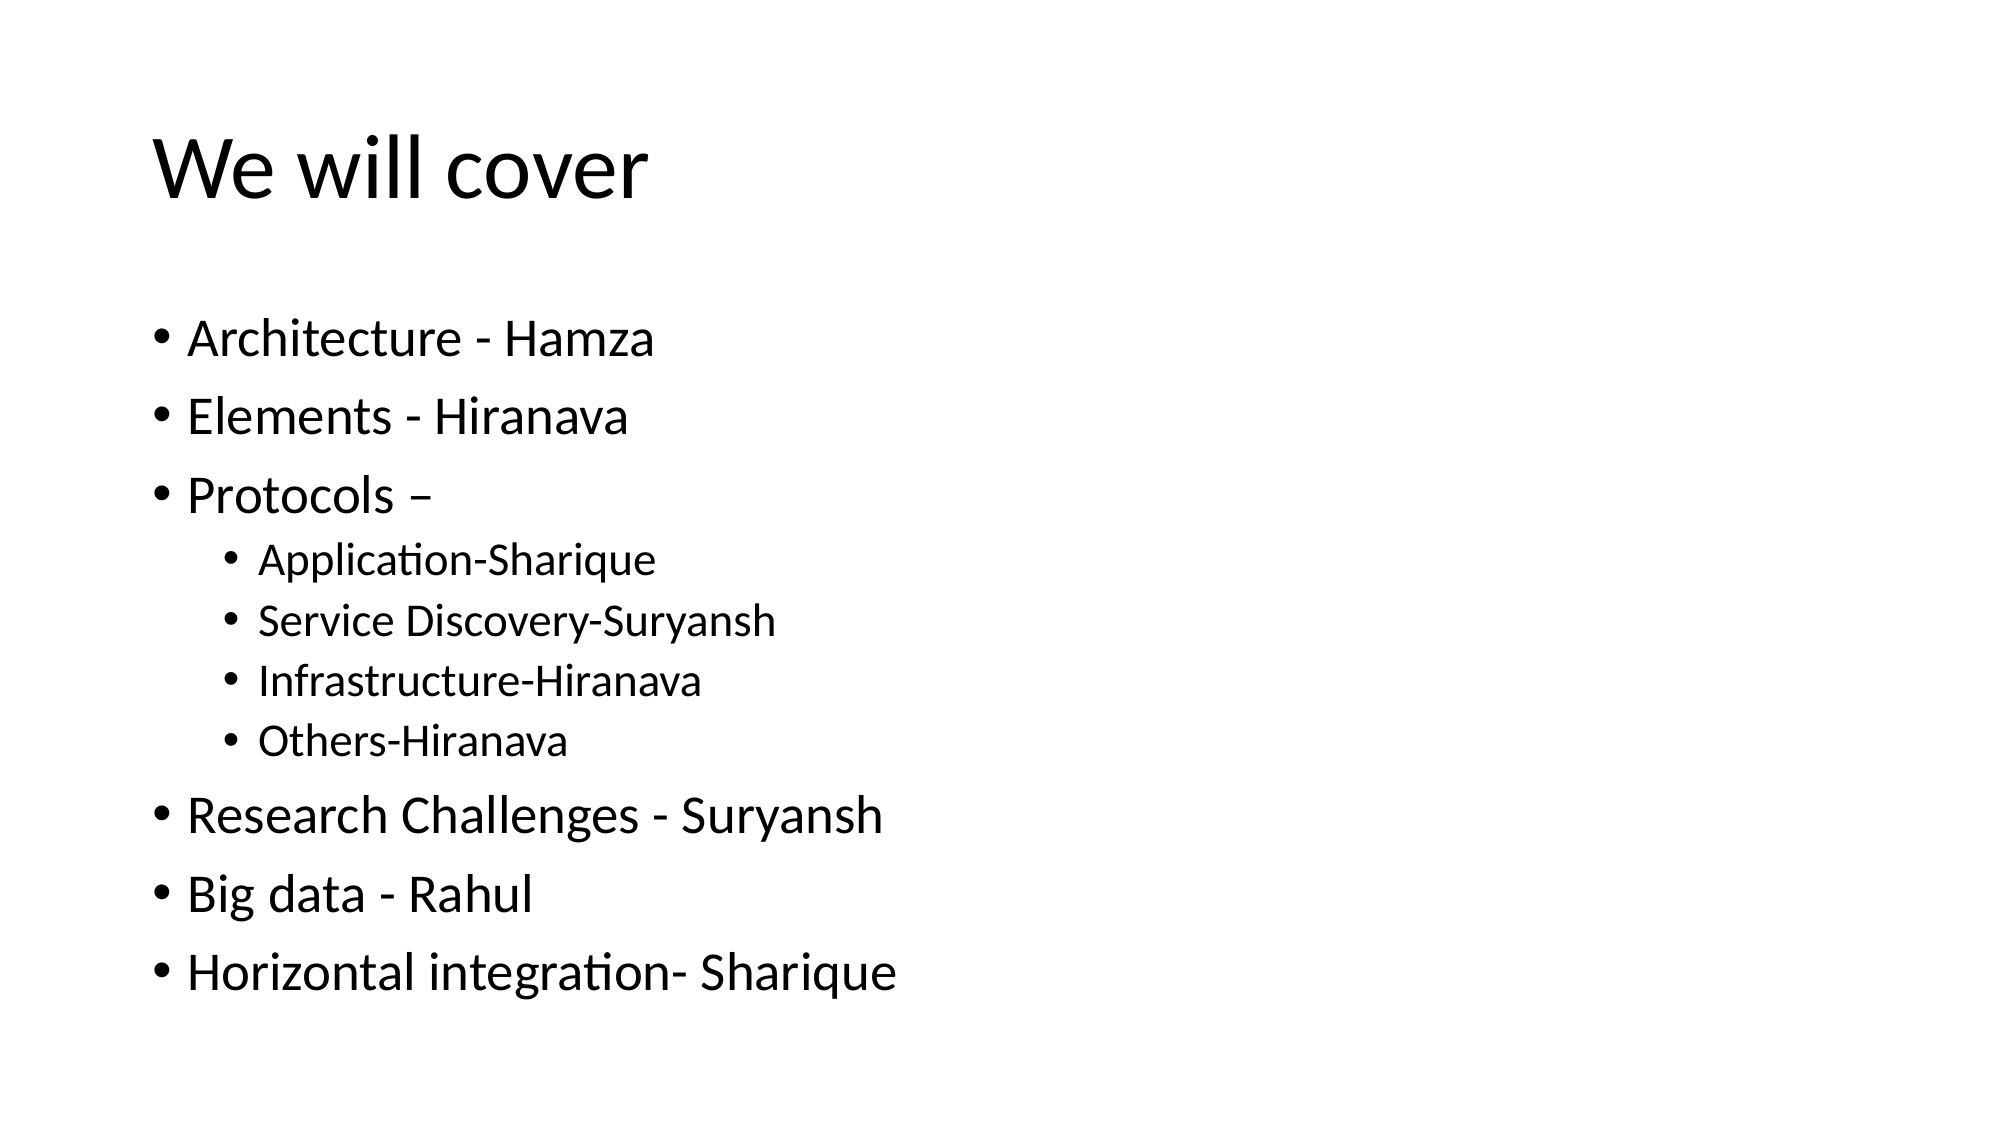

# We will cover
Architecture - Hamza
Elements - Hiranava
Protocols –
Application-Sharique
Service Discovery-Suryansh
Infrastructure-Hiranava
Others-Hiranava
Research Challenges - Suryansh
Big data - Rahul
Horizontal integration- Sharique